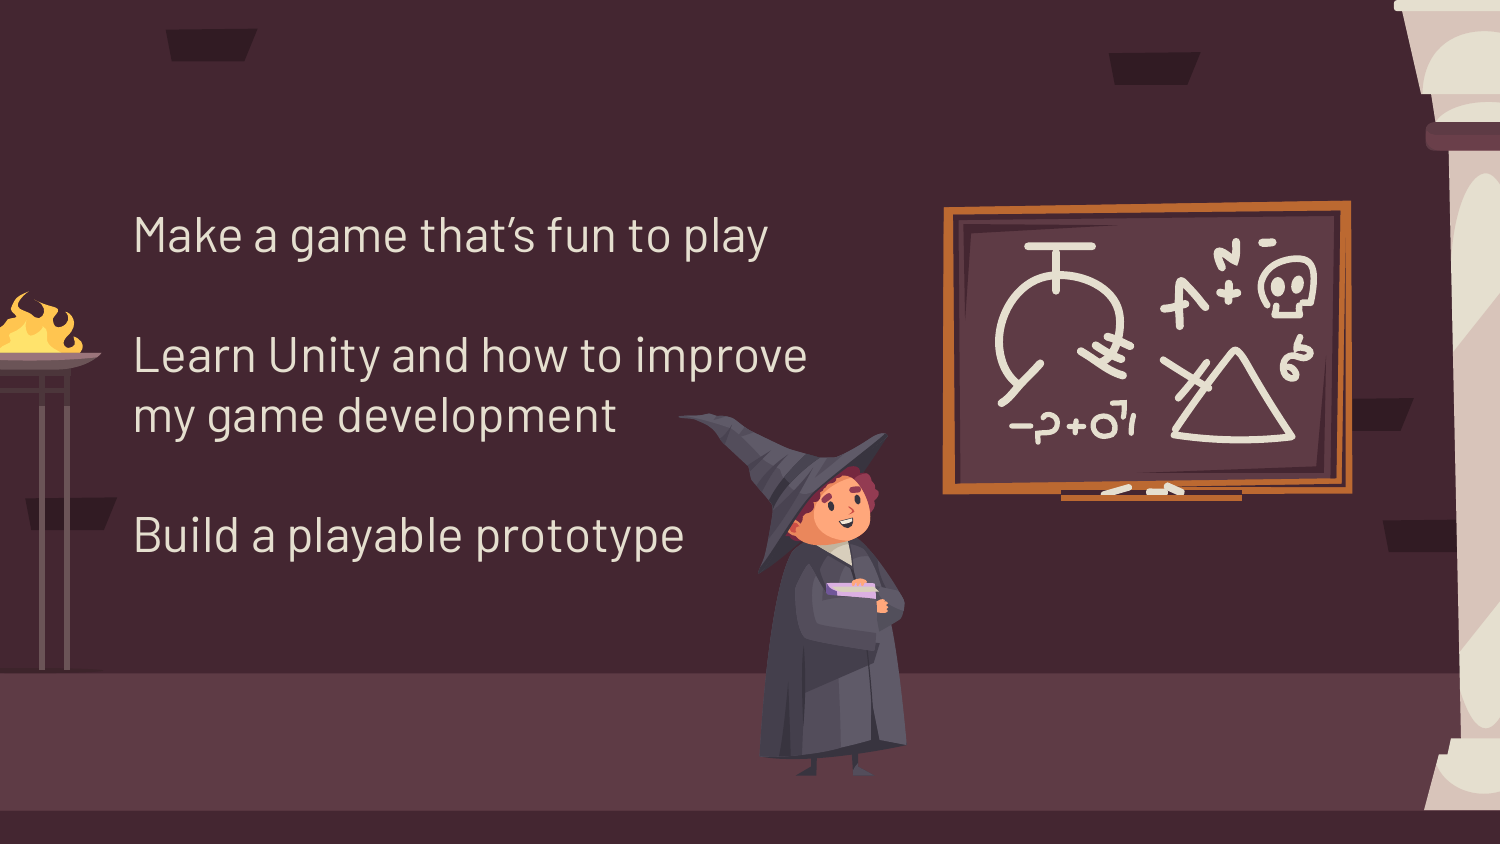

Make a game that’s fun to play

Learn Unity and how to improve my game development

Build a playable prototype